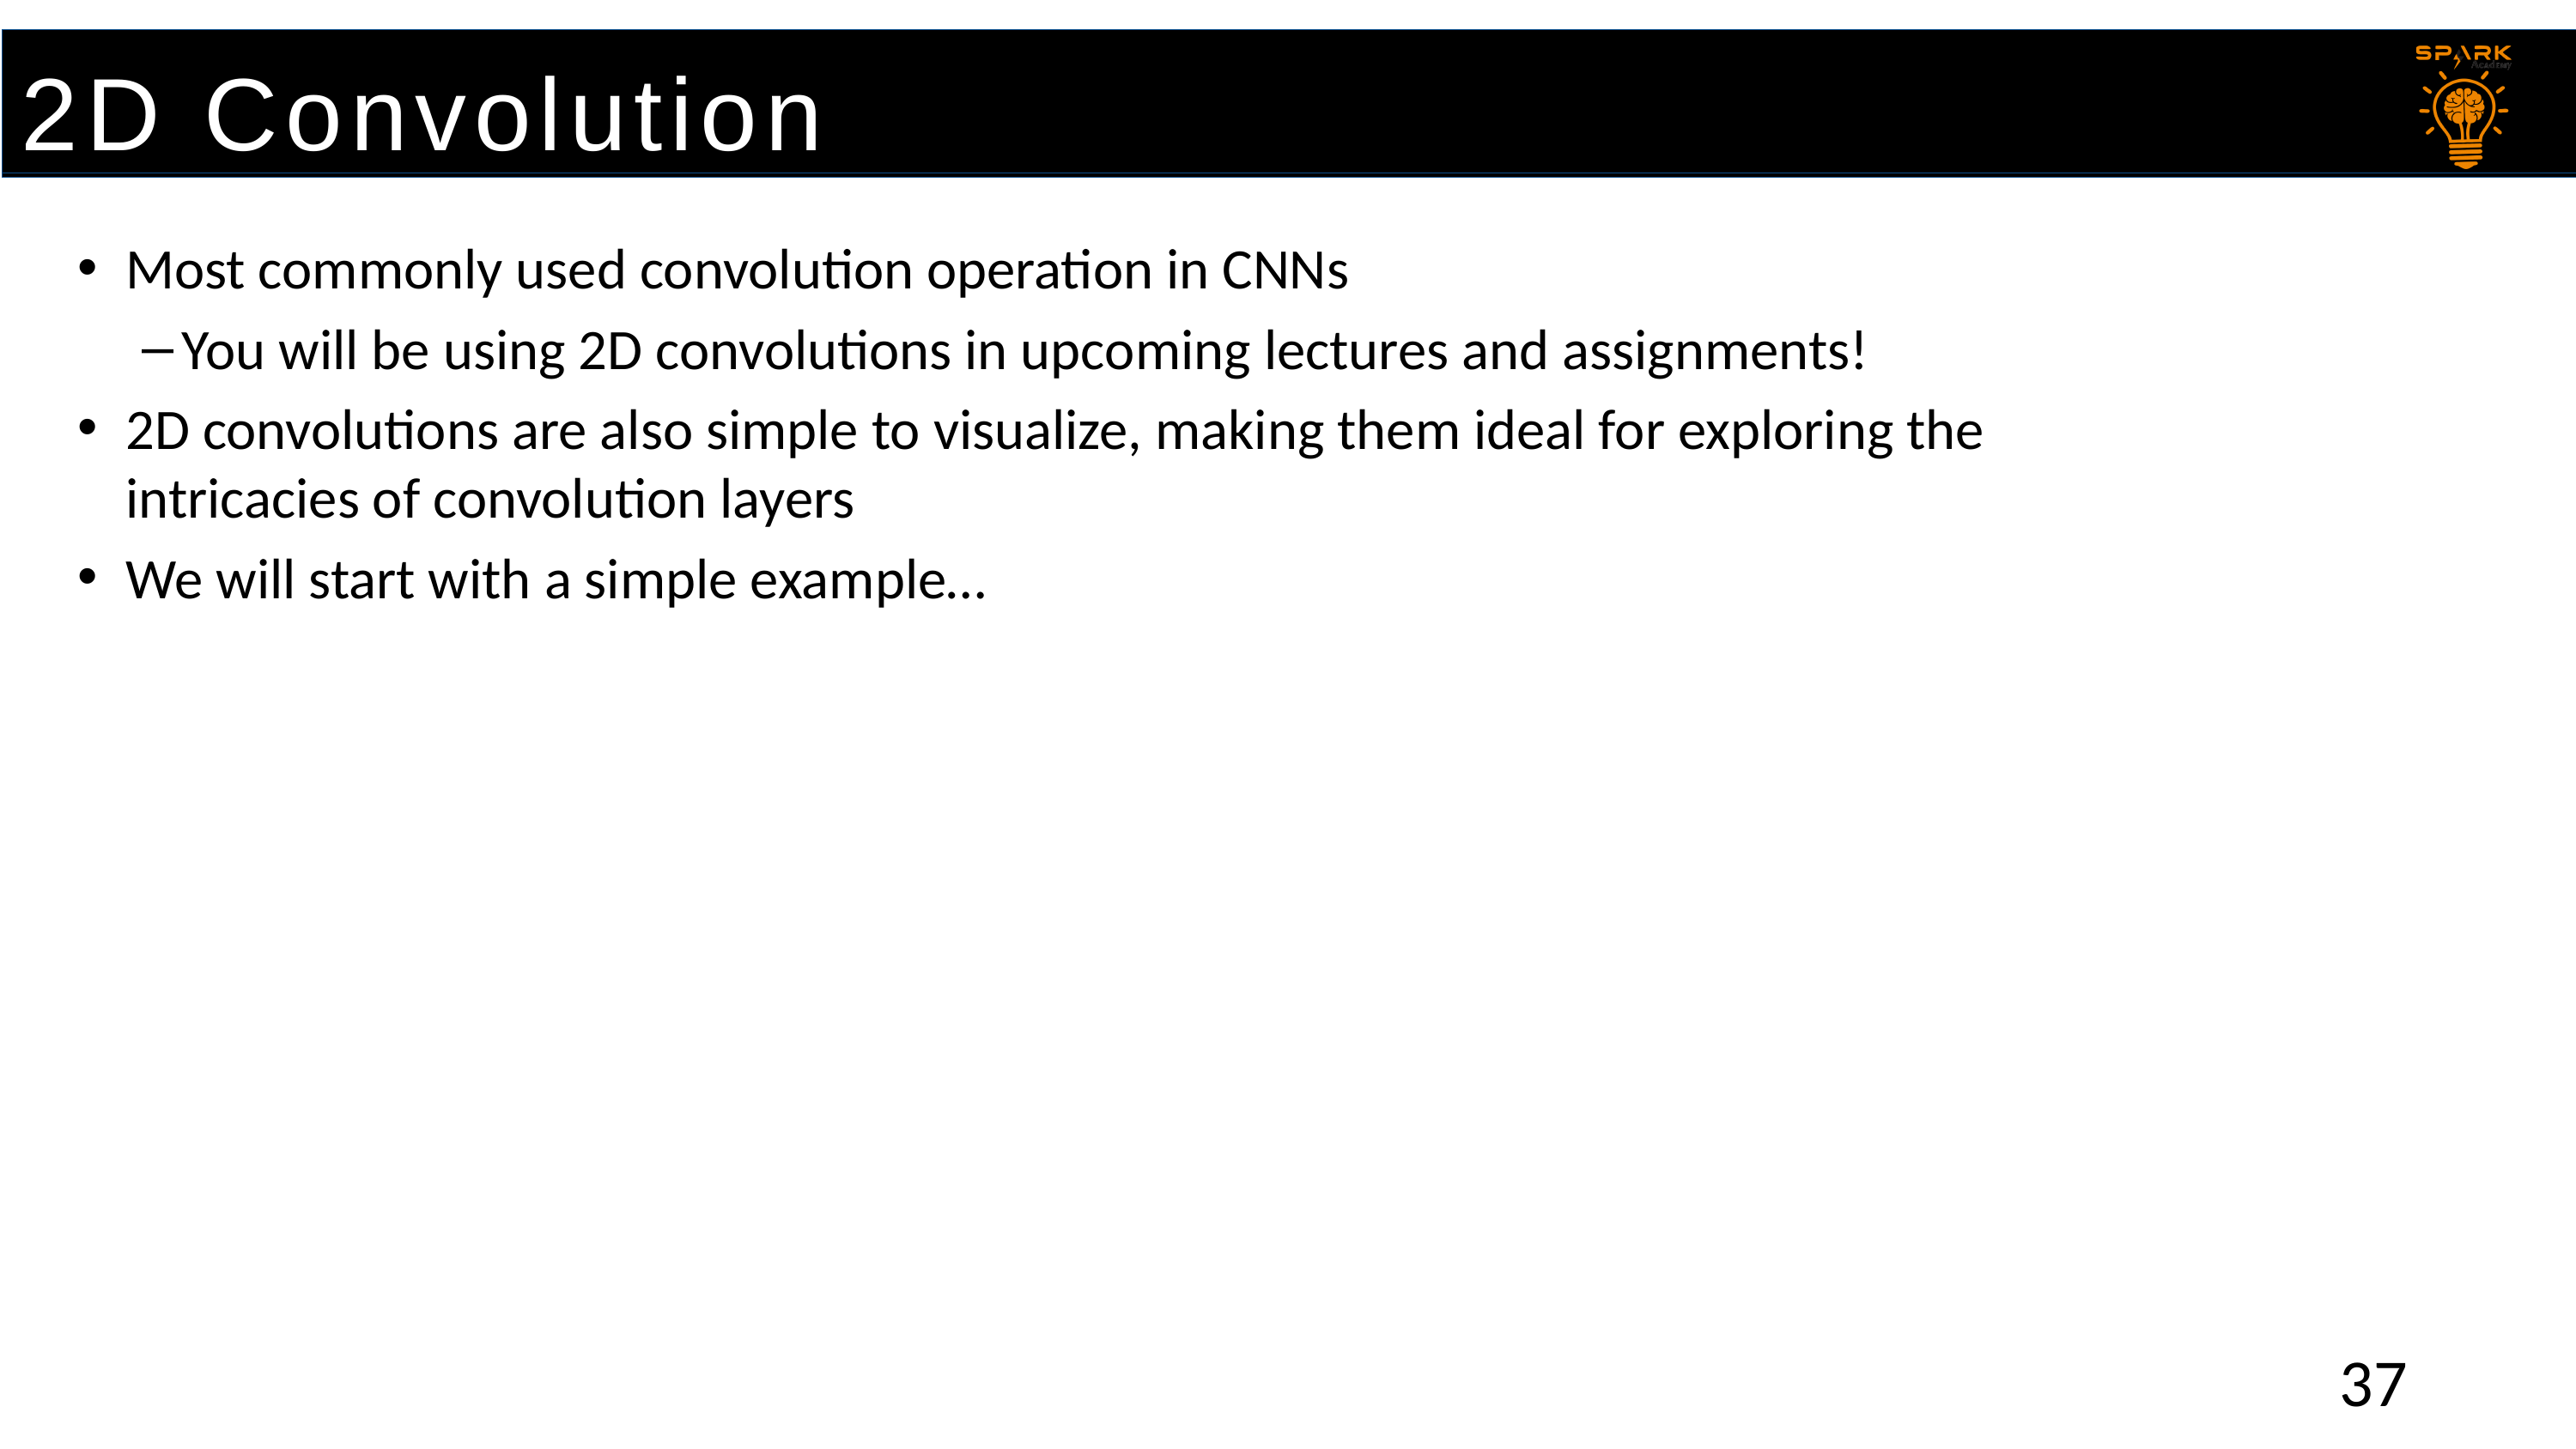

2D Convolution

Most commonly used convolution operation in CNNs
You will be using 2D convolutions in upcoming lectures and assignments!
2D convolutions are also simple to visualize, making them ideal for exploring the intricacies of convolution layers
We will start with a simple example…
37
37